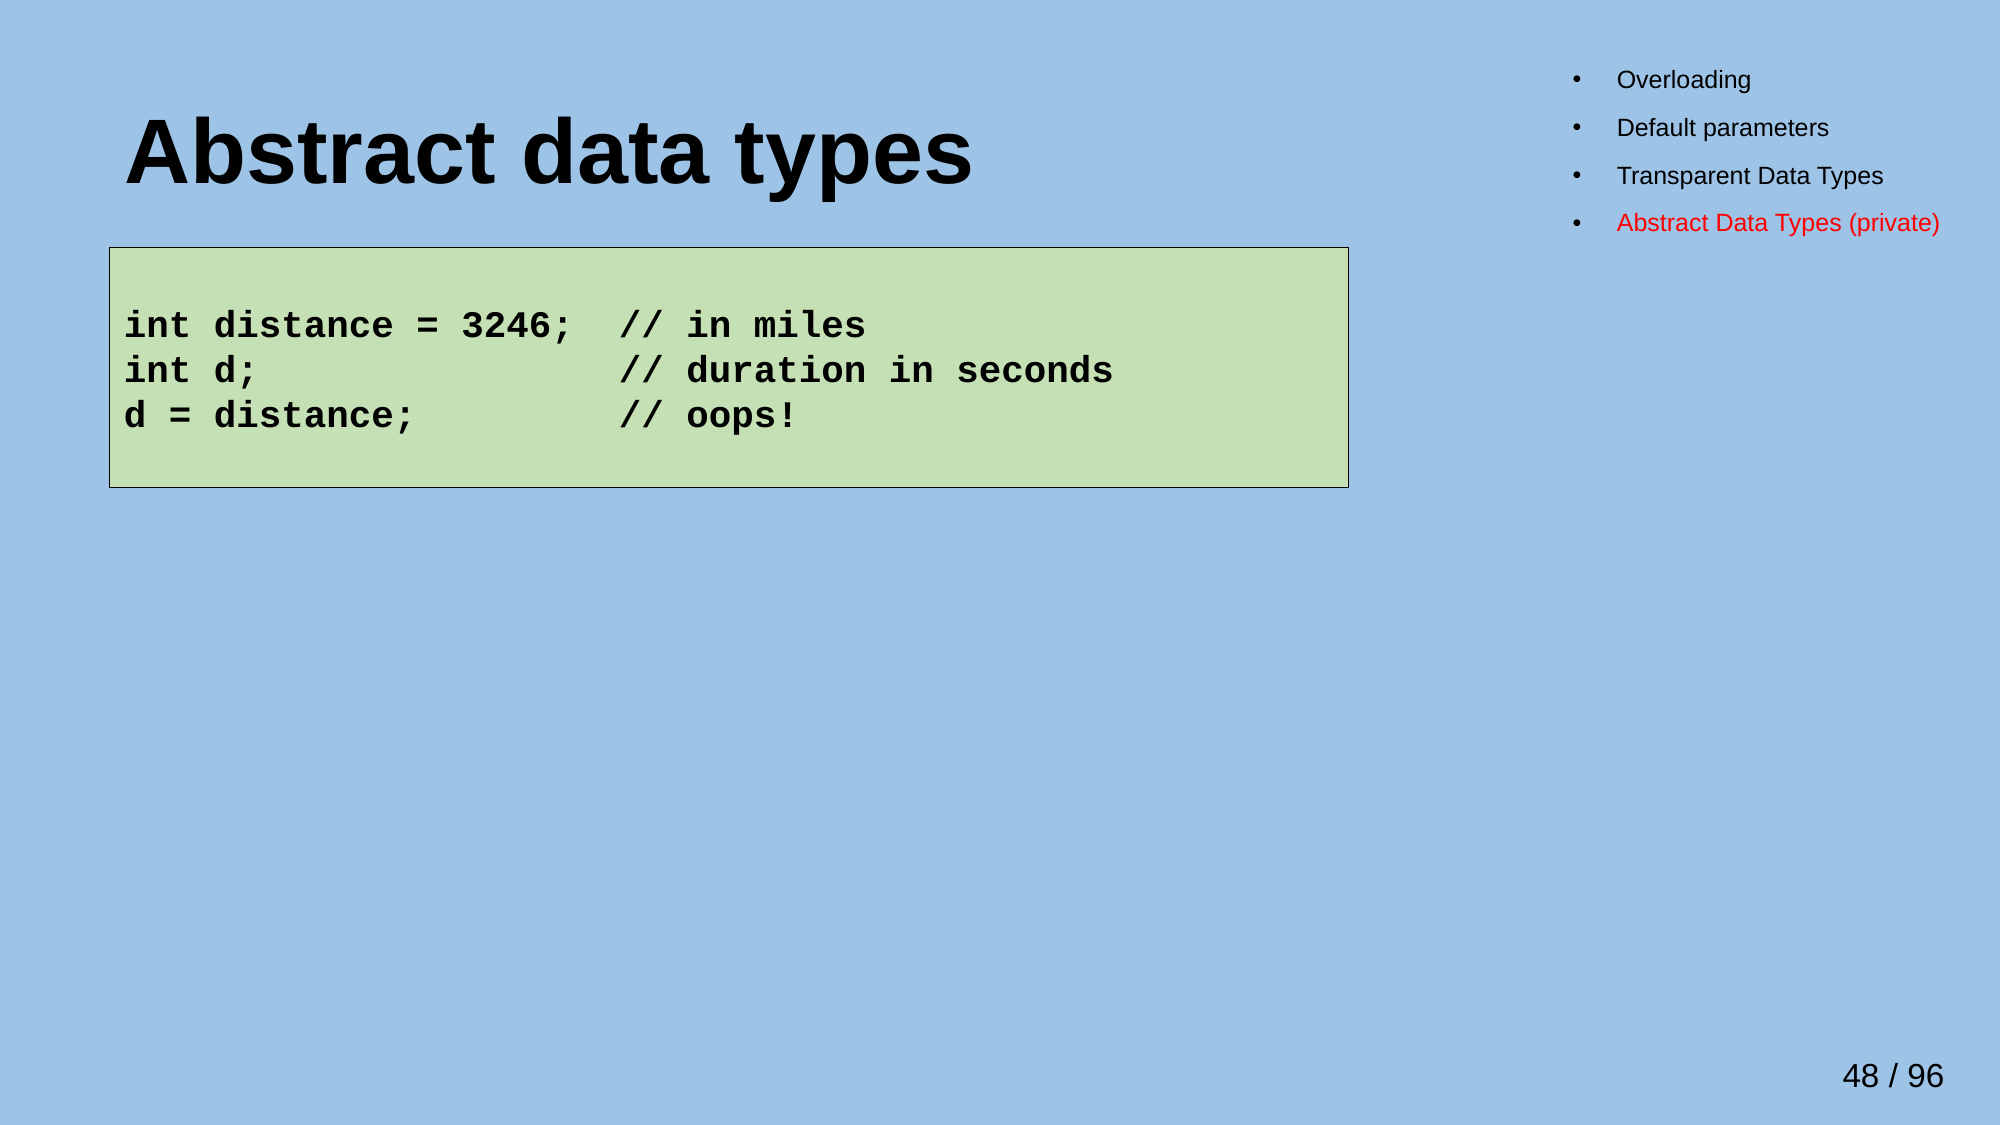

Overloading
 Default parameters
 Transparent Data Types
 Abstract Data Types (private)

# Abstract data types

int distance = 3246;  // in miles
int d;                // duration in seconds
d = distance;         // oops!